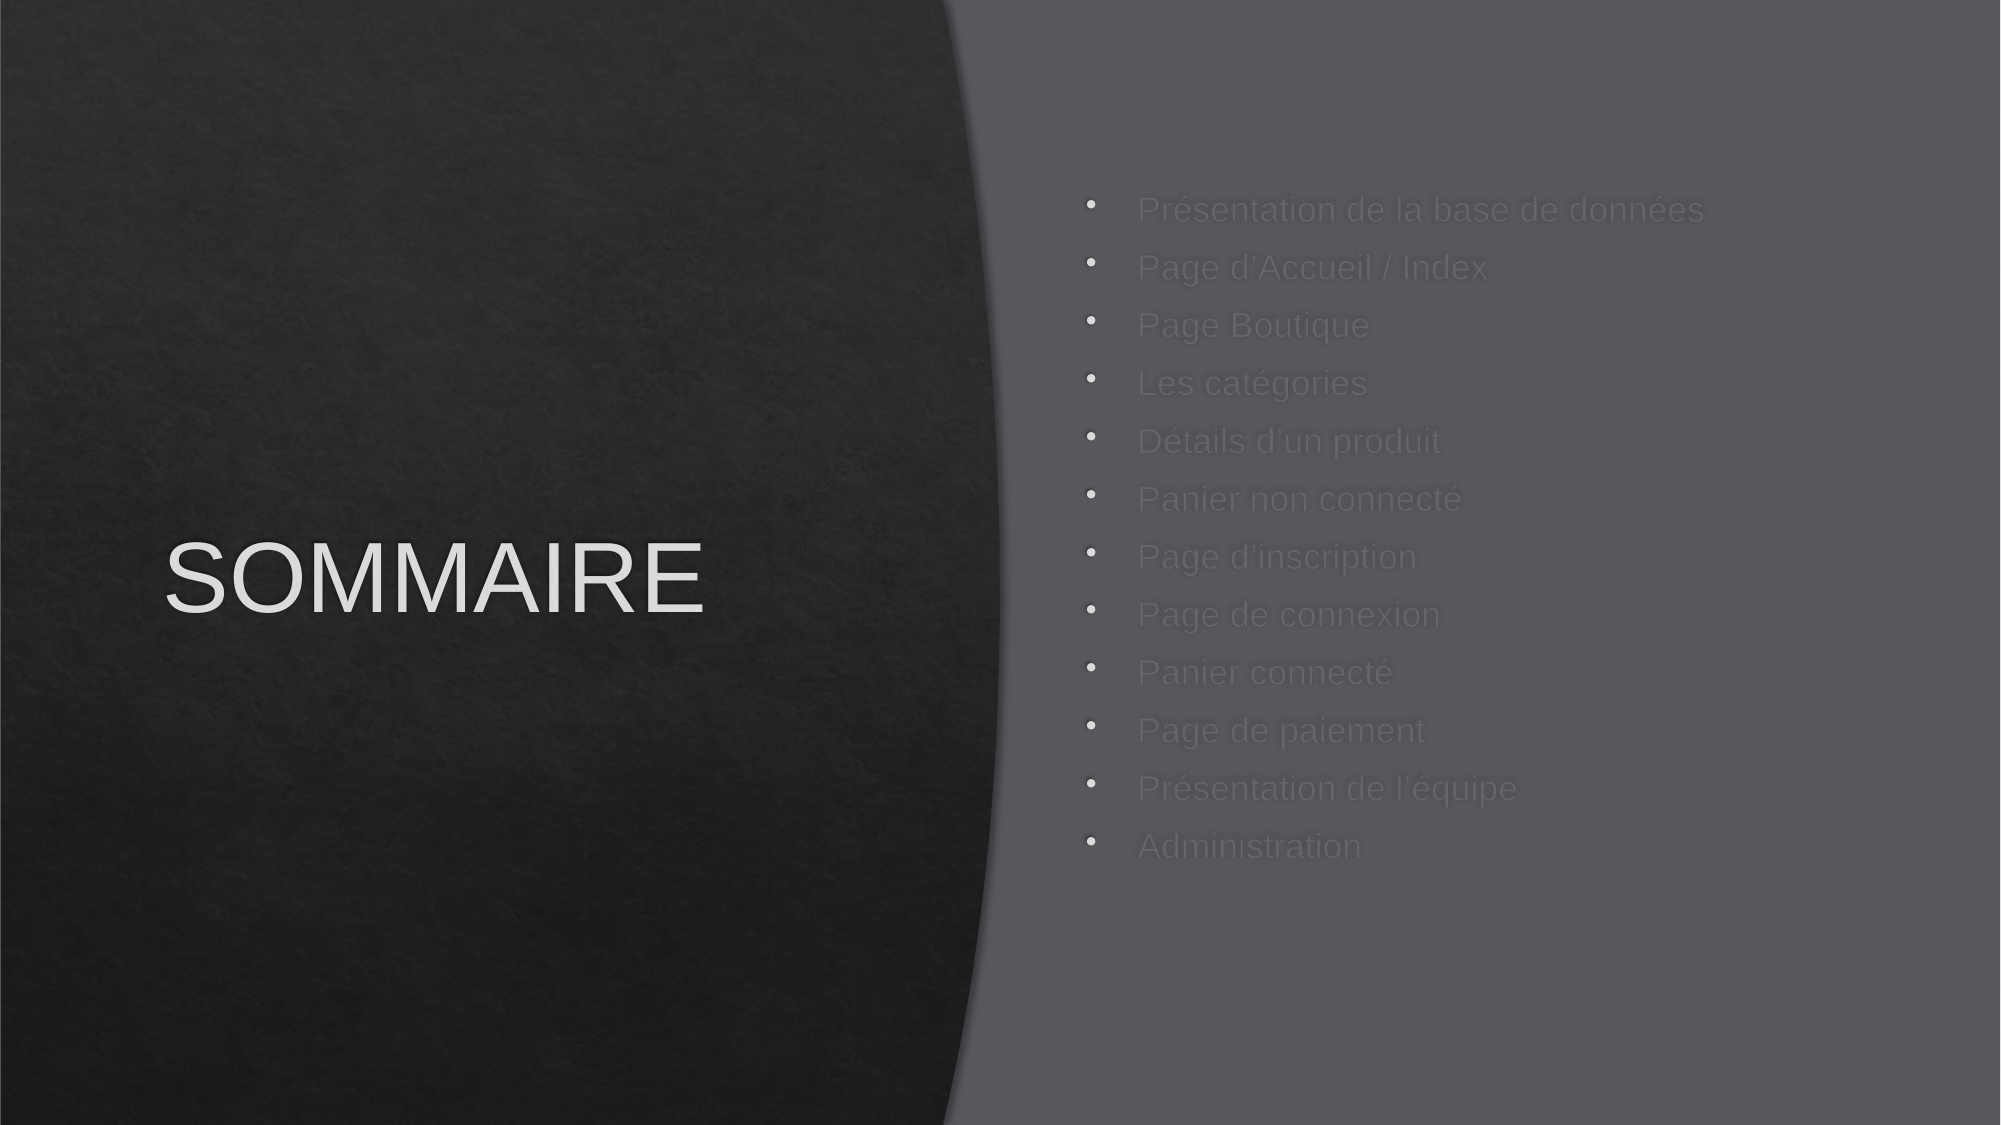

# SOMMAIRE
Présentation de la base de données
Page d’Accueil / Index
Page Boutique
Les catégories
Détails d’un produit
Panier non connecté
Page d’inscription
Page de connexion
Panier connecté
Page de paiement
Présentation de l’équipe
Administration